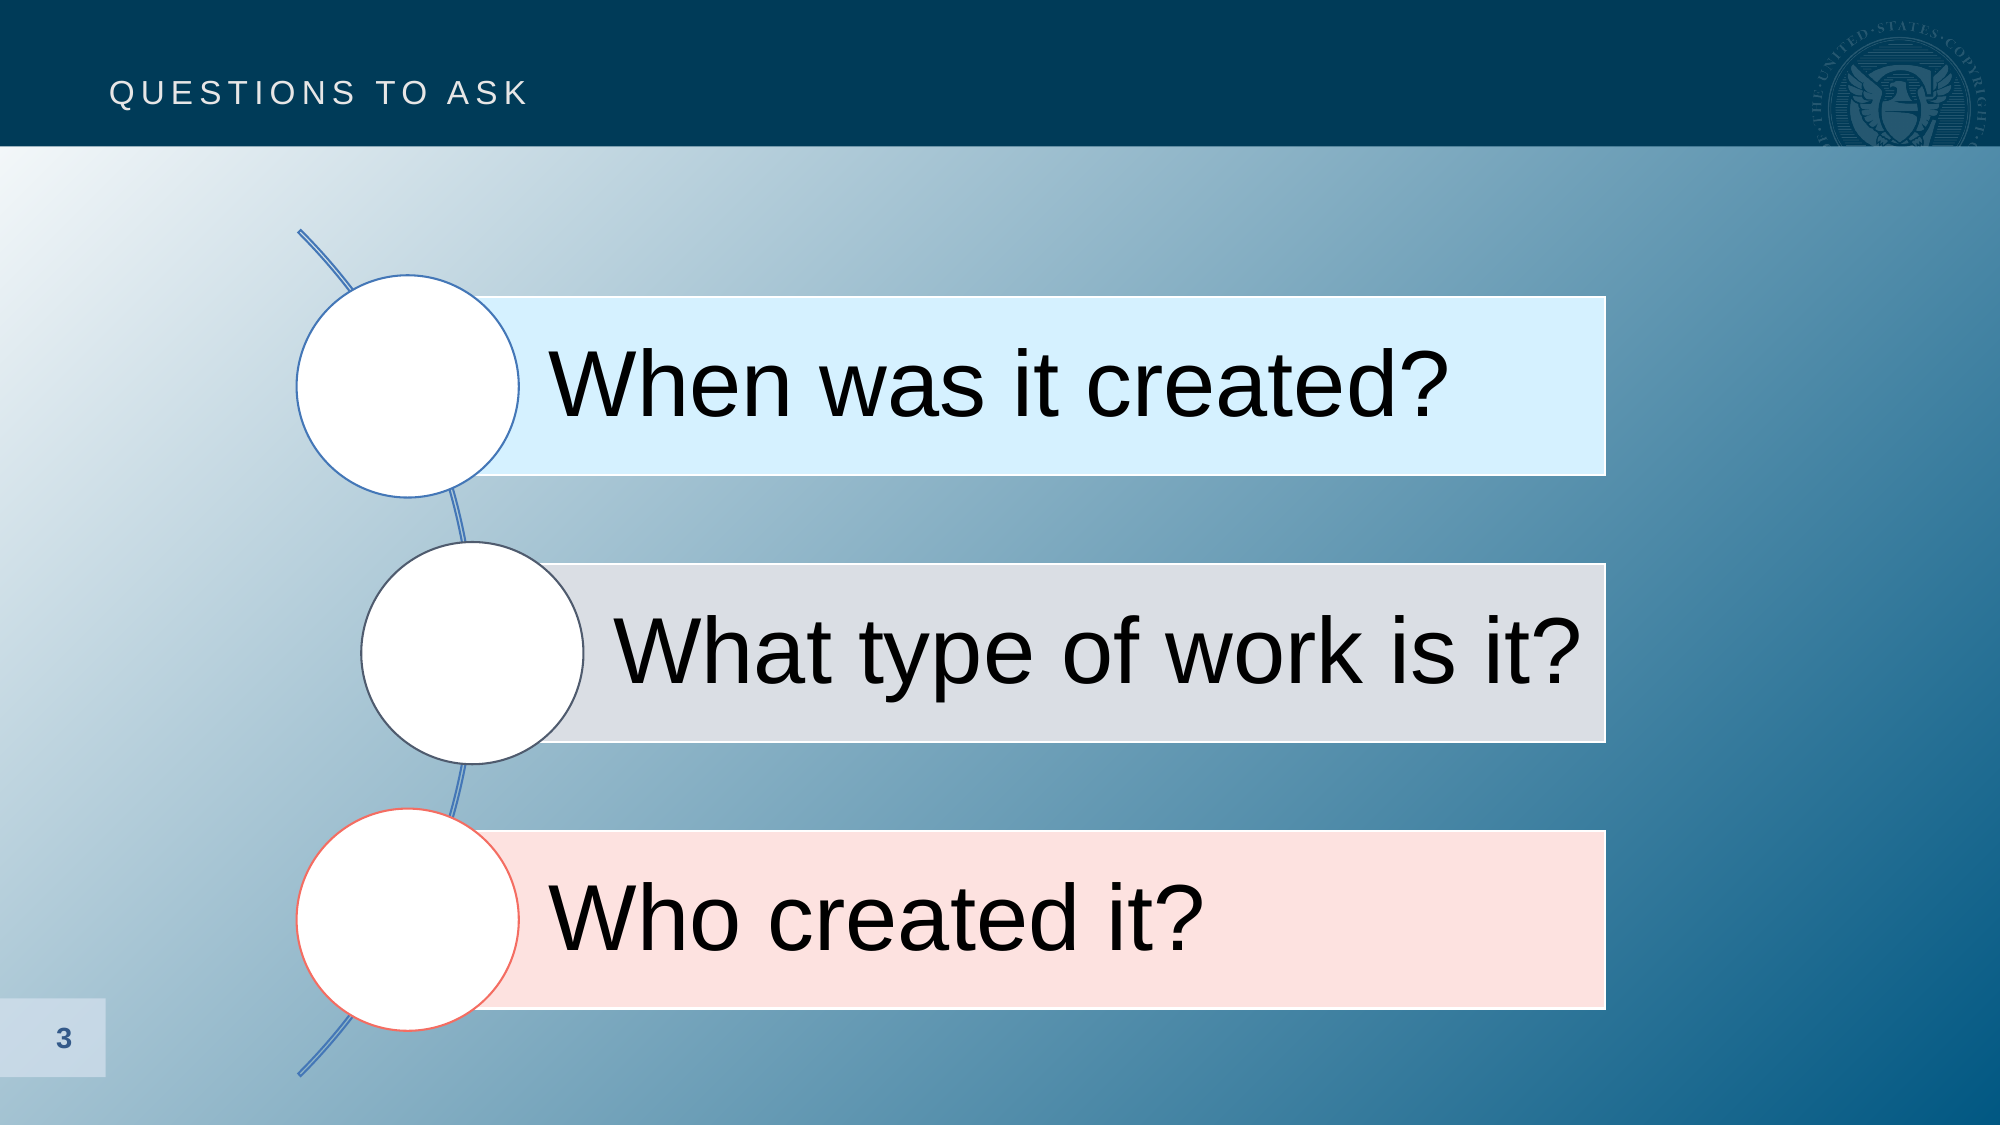

# QUESTIONS TO ASK
When was it created?
What type of work is it?
Who created it?